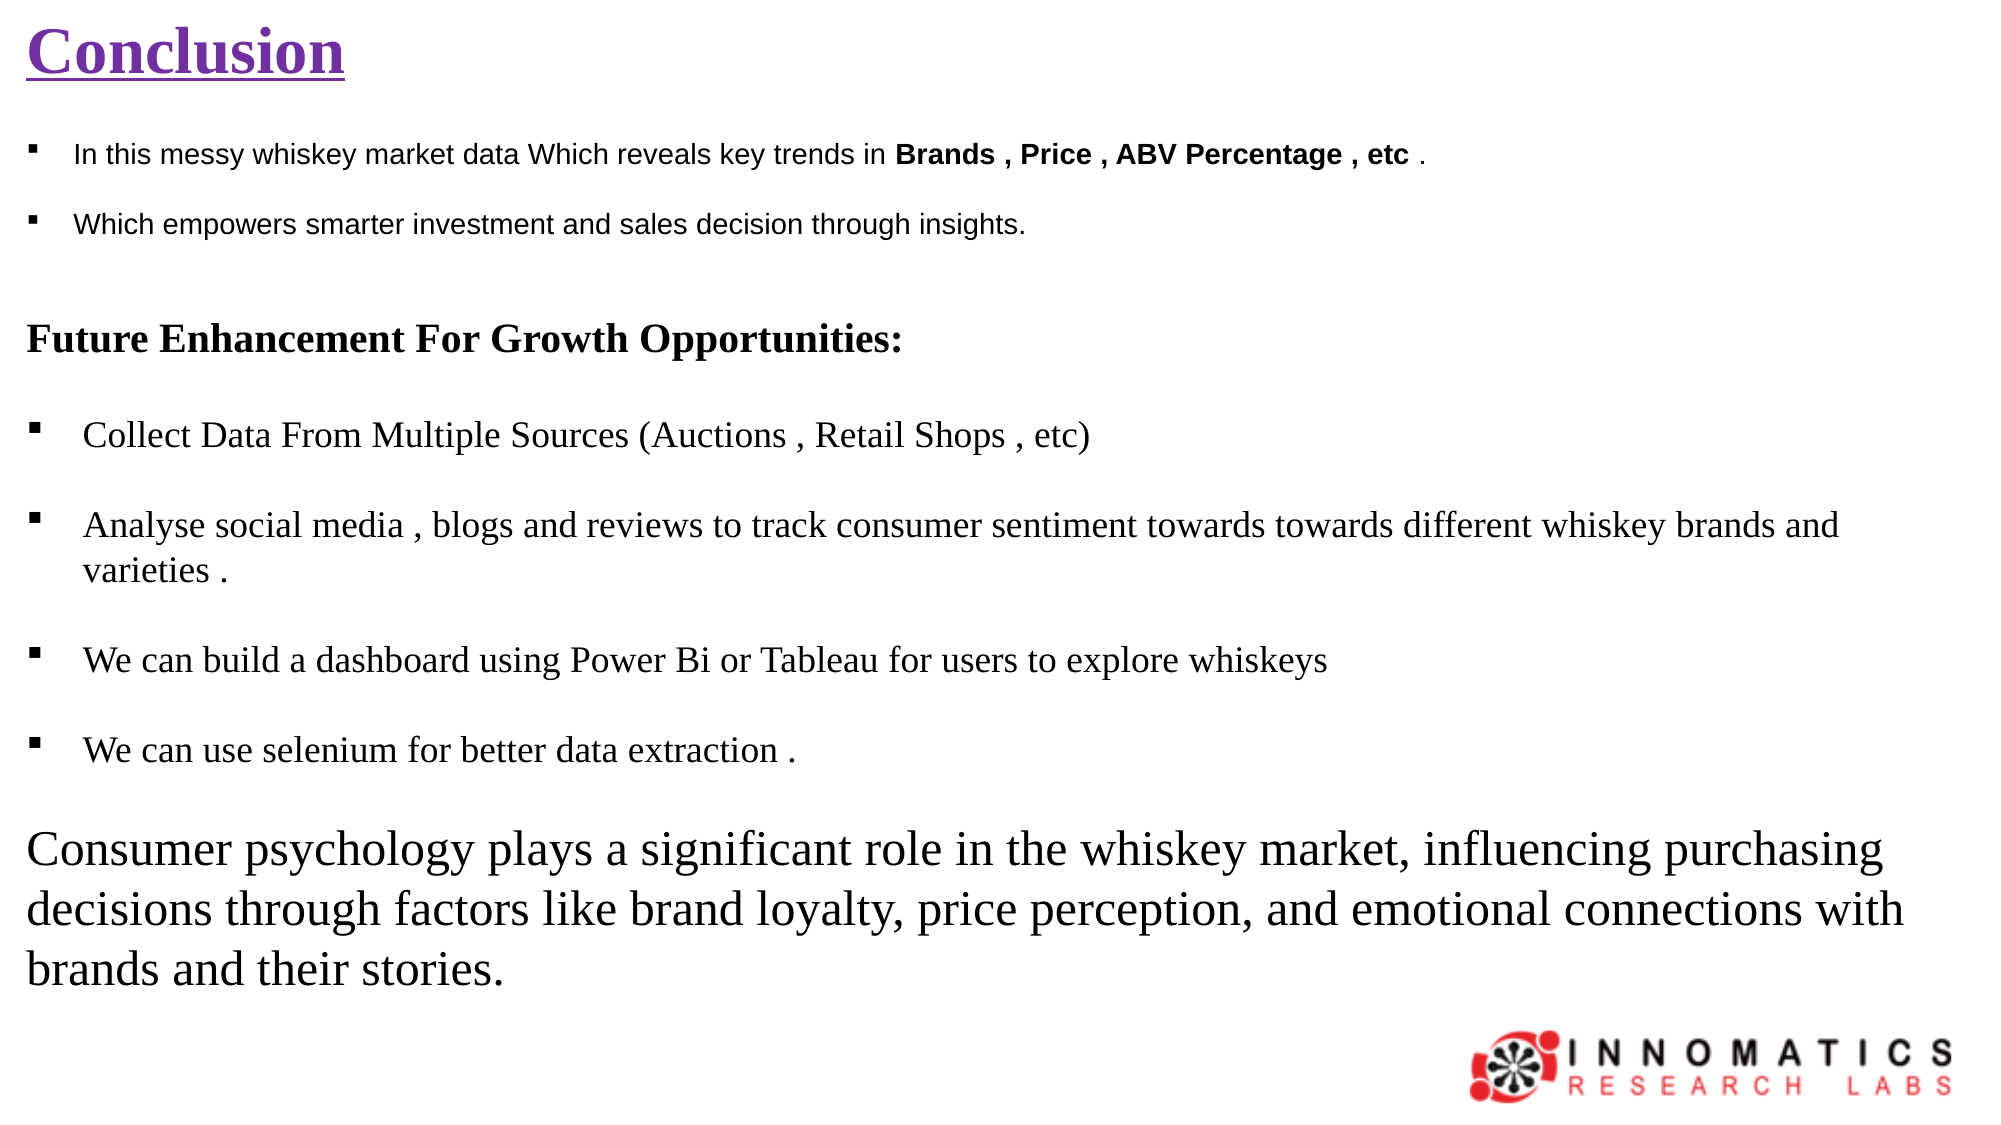

Conclusion
In this messy whiskey market data Which reveals key trends in Brands , Price , ABV Percentage , etc .

Which empowers smarter investment and sales decision through insights.

Future Enhancement For Growth Opportunities:

Collect Data From Multiple Sources (Auctions , Retail Shops , etc)

Analyse social media , blogs and reviews to track consumer sentiment towards towards different whiskey brands and varieties .

We can build a dashboard using Power Bi or Tableau for users to explore whiskeys

We can use selenium for better data extraction .

Consumer psychology plays a significant role in the whiskey market, influencing purchasing decisions through factors like brand loyalty, price perception, and emotional connections with brands and their stories.